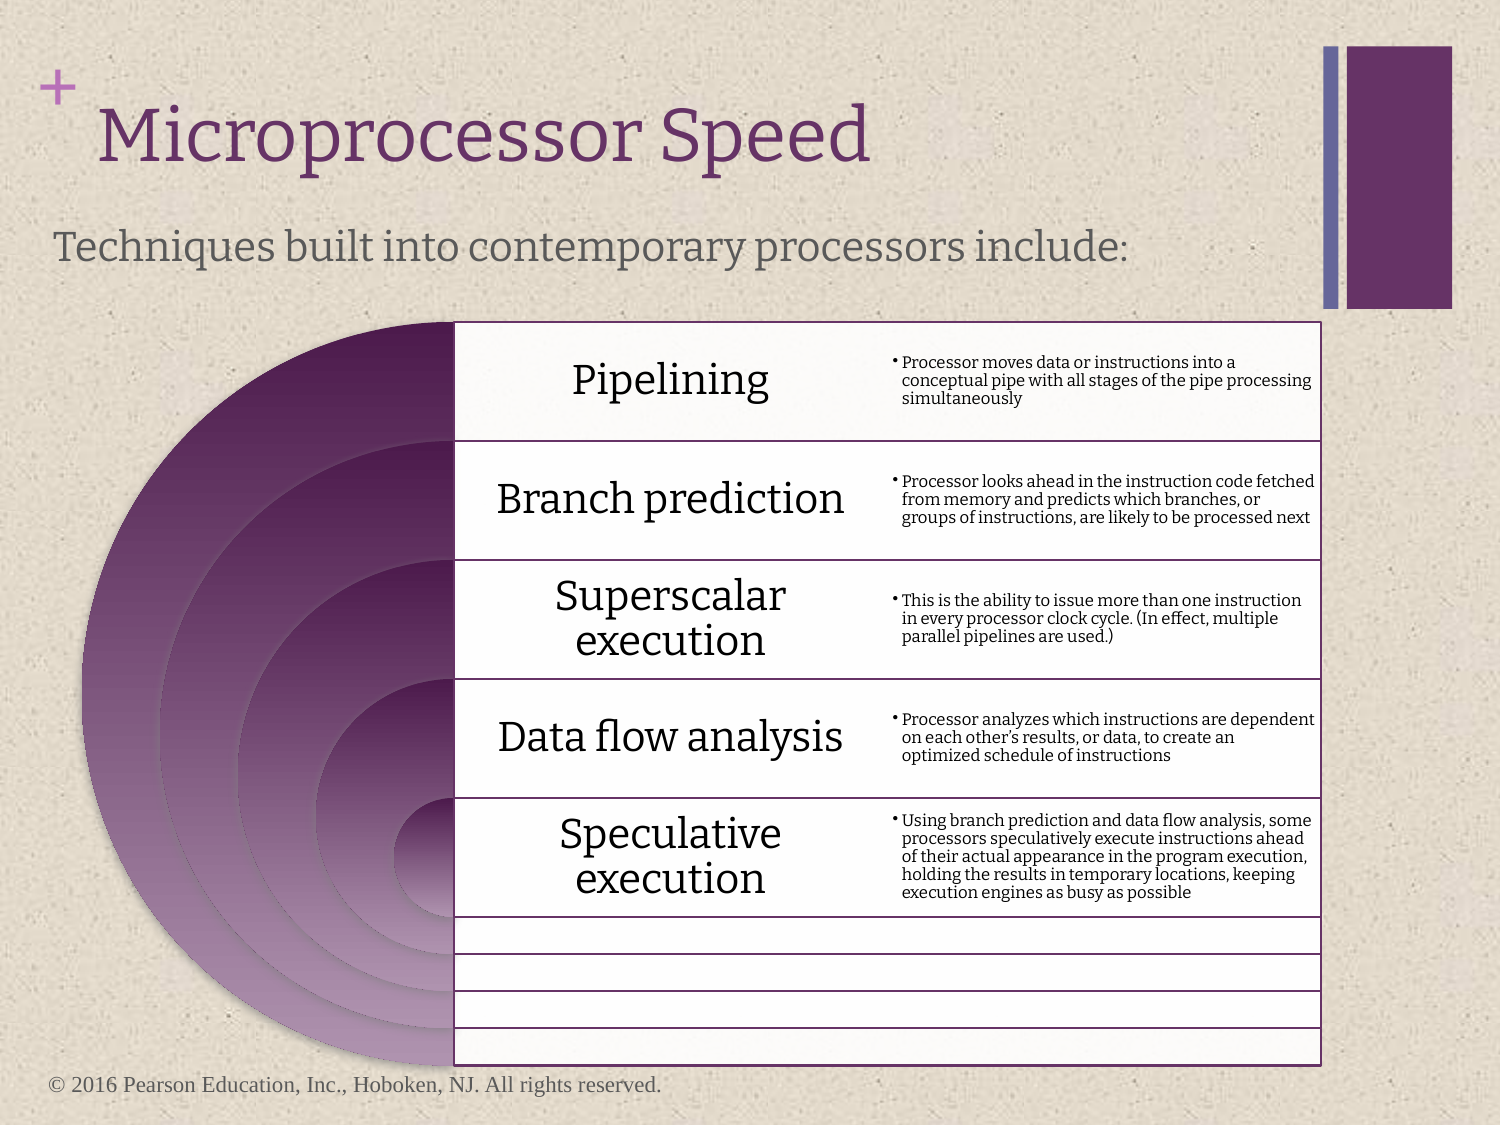

# Microprocessor Speed
Techniques built into contemporary processors include:
Pipelining
Branch prediction
Superscalar execution
Data flow analysis
Speculative execution
Processor moves data or instructions into a conceptual pipe with all stages of the pipe processing simultaneously
Processor looks ahead in the instruction code fetched from memory and predicts which branches, or groups of instructions, are likely to be processed next
This is the ability to issue more than one instruction in every processor clock cycle. (In effect, multiple parallel pipelines are used.)
Processor analyzes which instructions are dependent on each other’s results, or data, to create an optimized schedule of instructions
Using branch prediction and data flow analysis, some processors speculatively execute instructions ahead of their actual appearance in the program execution, holding the results in temporary locations, keeping execution engines as busy as possible
© 2016 Pearson Education, Inc., Hoboken, NJ. All rights reserved.